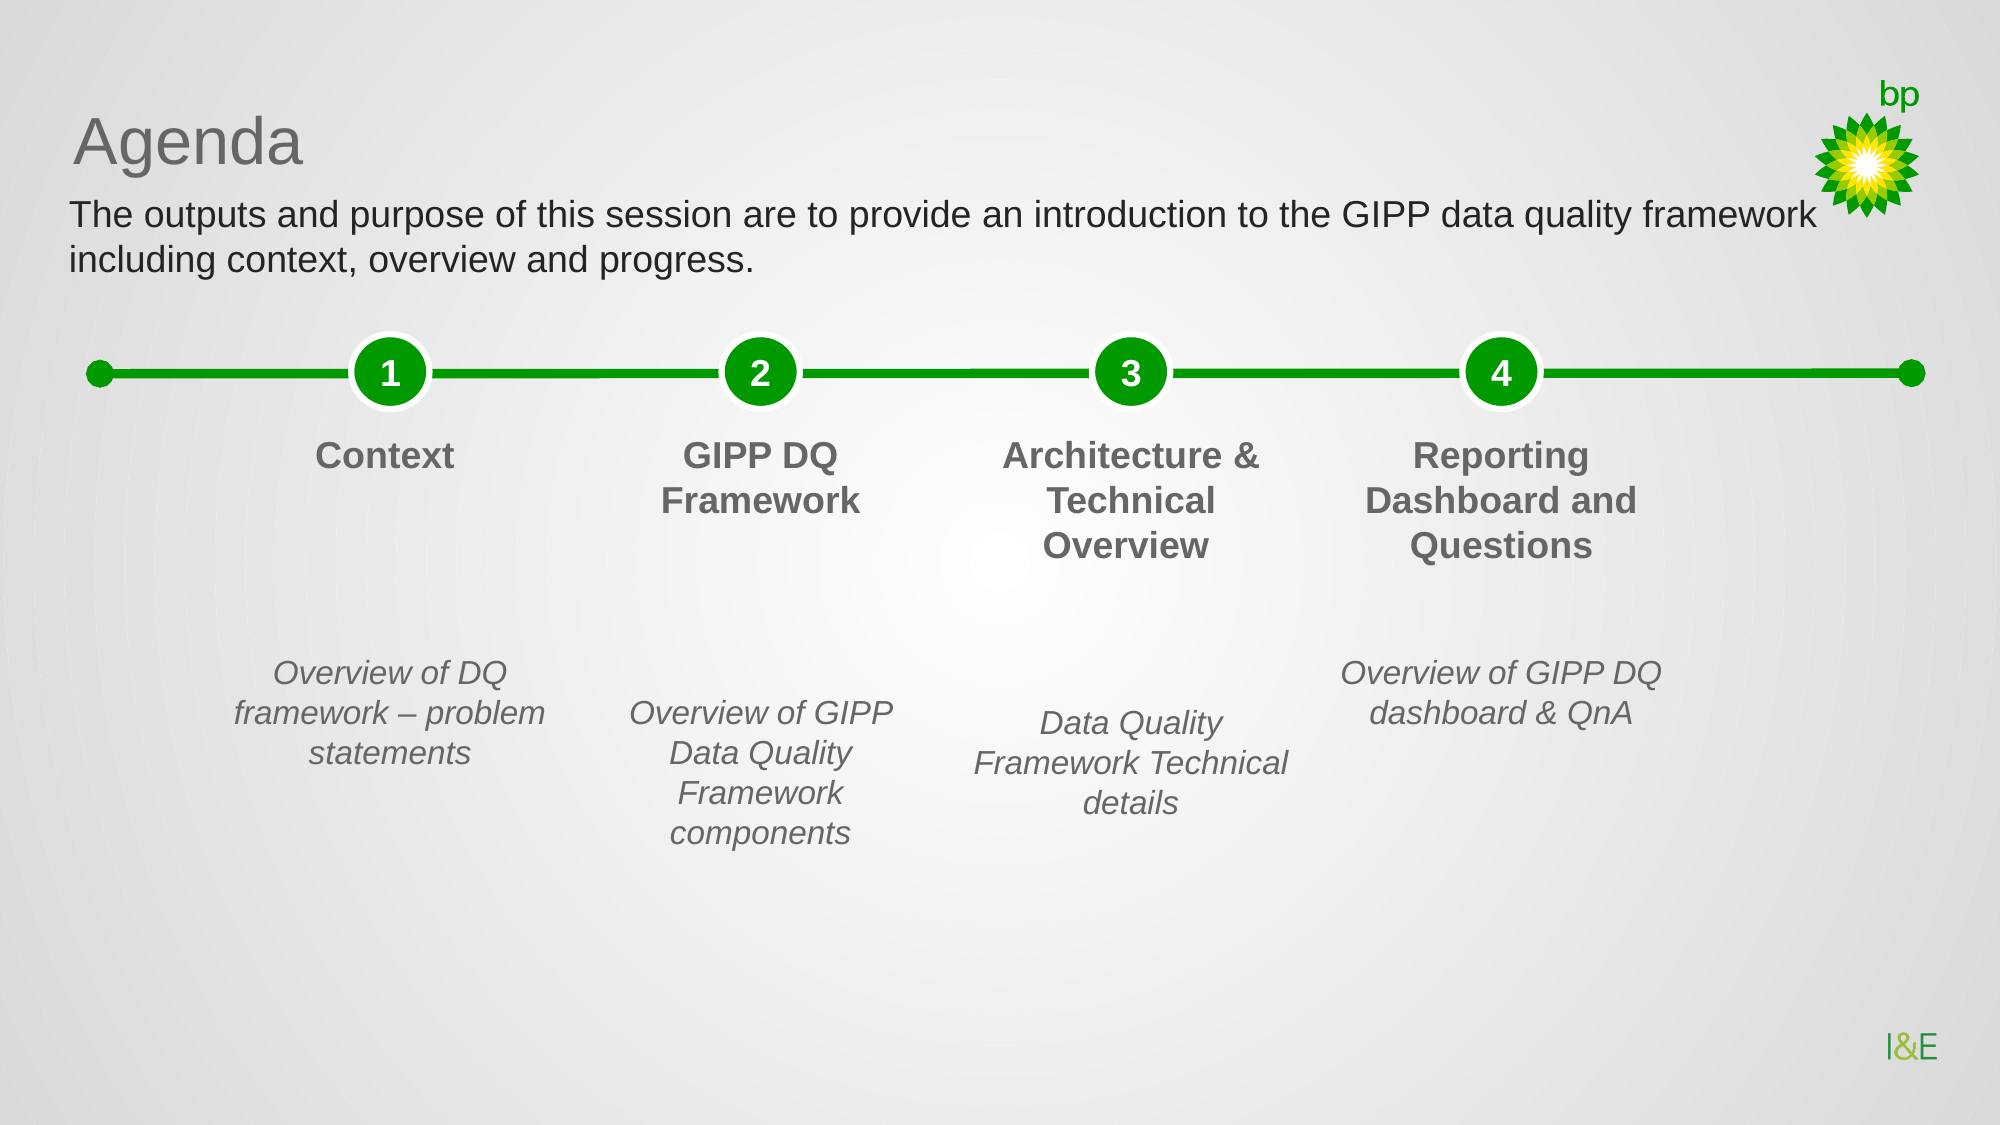

# Agenda
The outputs and purpose of this session are to provide an introduction to the GIPP data quality framework including context, overview and progress.
4
3
1
2
Context

Overview of DQ framework – problem statements

GIPP DQ Framework

Overview of GIPP Data Quality Framework components
Architecture & Technical Overview

Data Quality Framework Technical details

Reporting Dashboard and Questions

Overview of GIPP DQ dashboard & QnA